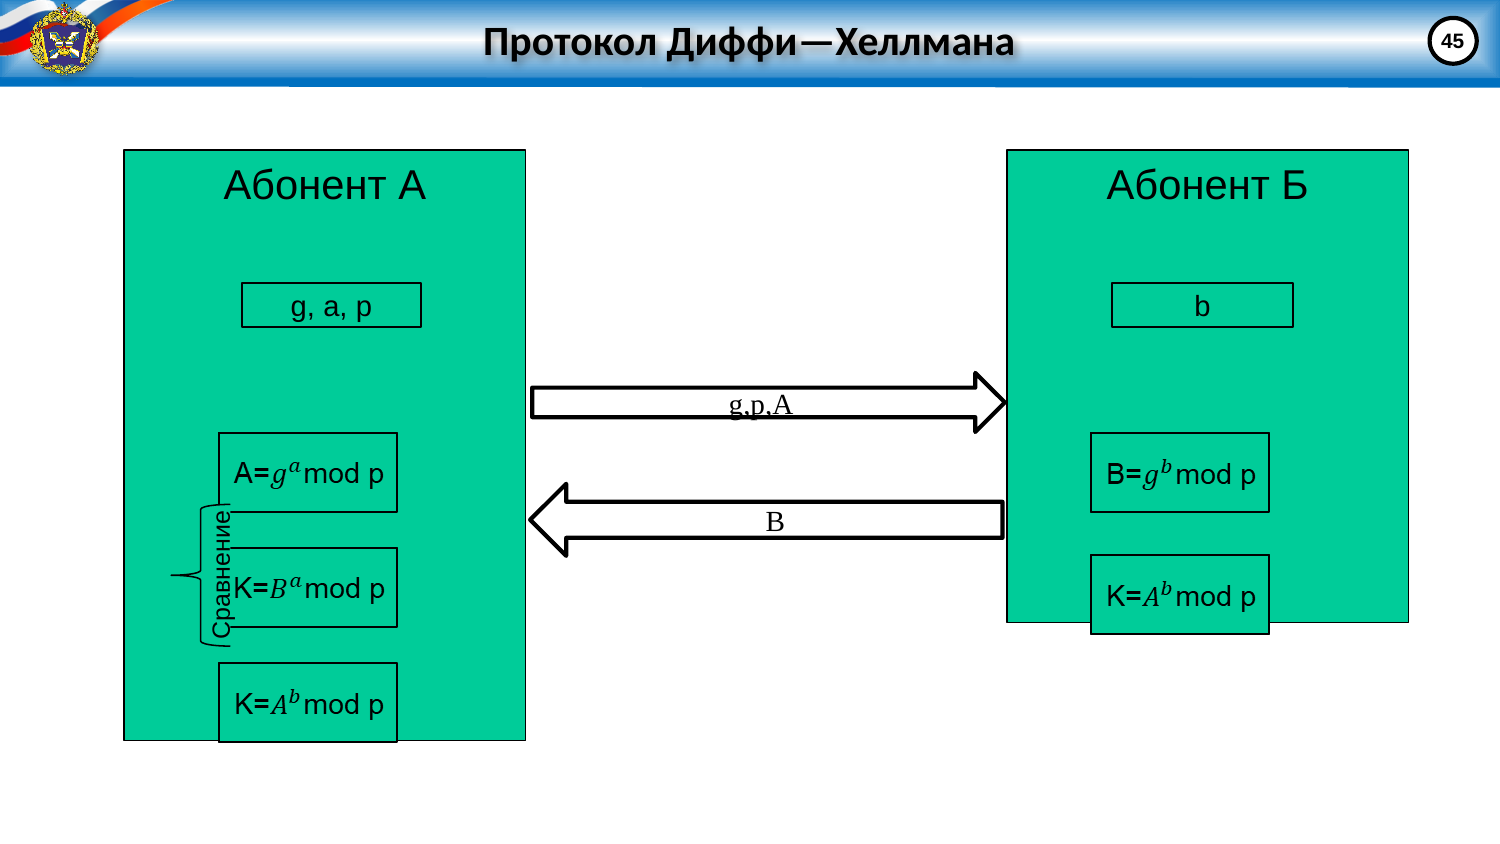

# Протокол Диффи—Хеллмана
45
Абонент А
Абонент Б
g, a, p
b
g,p,A

B
Сравнение